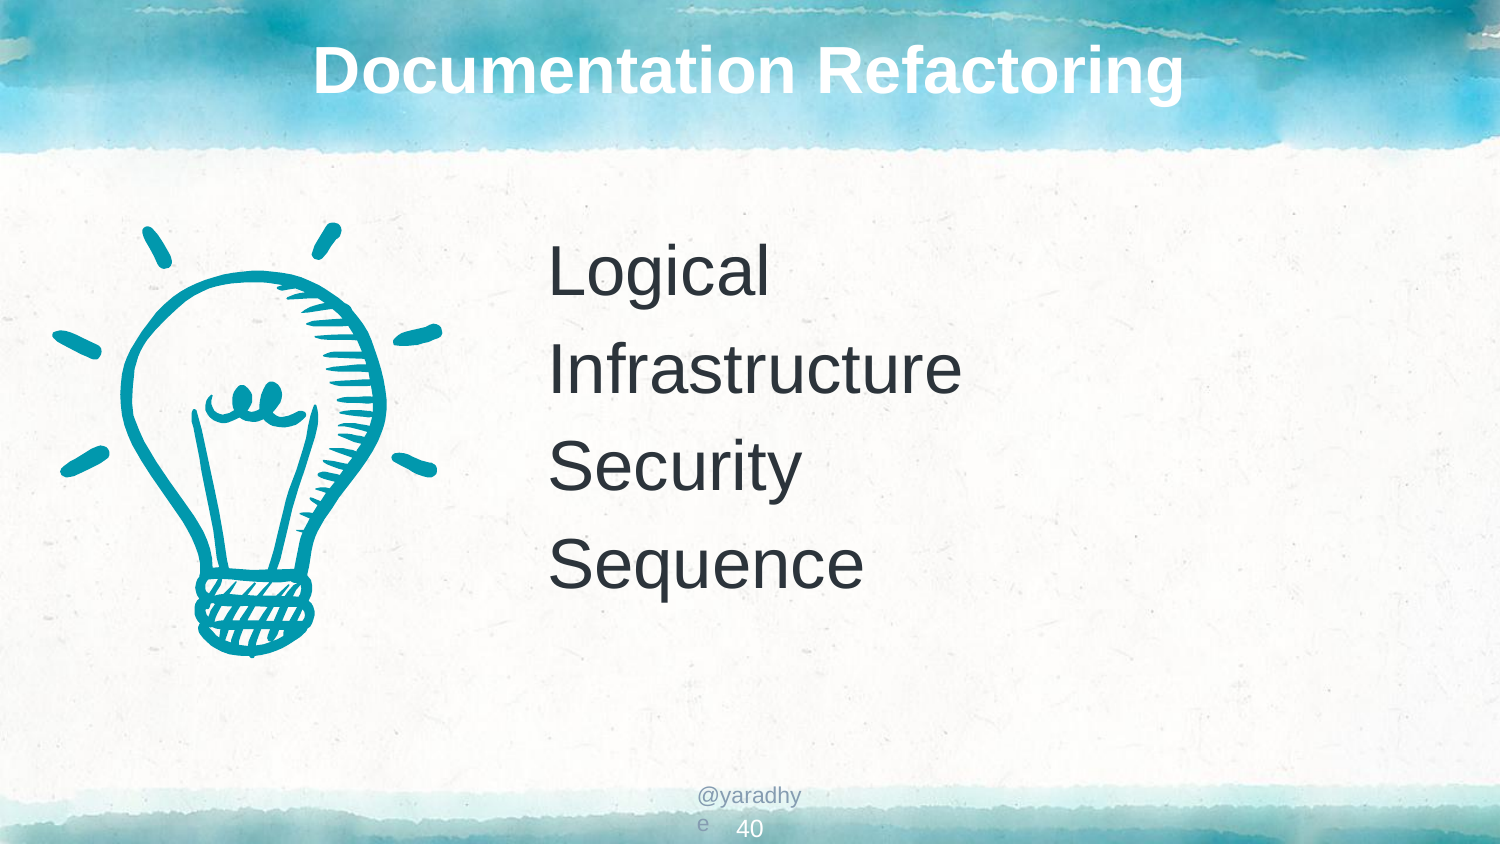

# Documentation Refactoring
Logical
Infrastructure
Security
Sequence

40